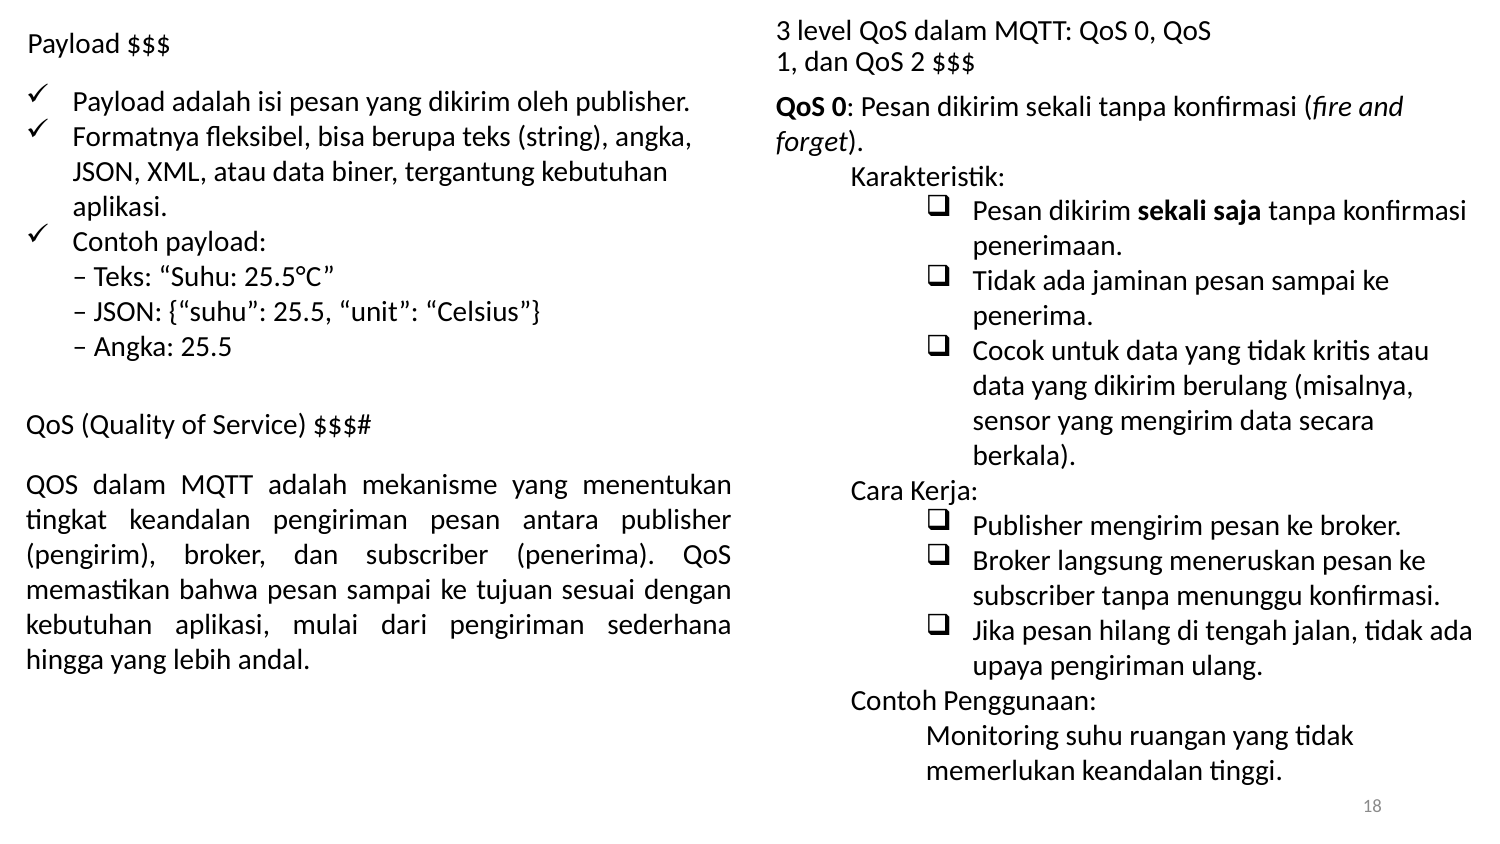

3 level QoS dalam MQTT: QoS 0, QoS 1, dan QoS 2 $$$
# Payload $$$
Payload adalah isi pesan yang dikirim oleh publisher.
Formatnya fleksibel, bisa berupa teks (string), angka, JSON, XML, atau data biner, tergantung kebutuhan aplikasi.
Contoh payload:
– Teks: “Suhu: 25.5°C”
– JSON: {“suhu”: 25.5, “unit”: “Celsius”}
– Angka: 25.5
QoS 0: Pesan dikirim sekali tanpa konfirmasi (fire and forget).
Karakteristik:
Pesan dikirim sekali saja tanpa konfirmasi penerimaan.
Tidak ada jaminan pesan sampai ke penerima.
Cocok untuk data yang tidak kritis atau data yang dikirim berulang (misalnya, sensor yang mengirim data secara berkala).
Cara Kerja:
Publisher mengirim pesan ke broker.
Broker langsung meneruskan pesan ke subscriber tanpa menunggu konfirmasi.
Jika pesan hilang di tengah jalan, tidak ada upaya pengiriman ulang.
Contoh Penggunaan:
Monitoring suhu ruangan yang tidak memerlukan keandalan tinggi.

QoS (Quality of Service) $$$#
QOS dalam MQTT adalah mekanisme yang menentukan tingkat keandalan pengiriman pesan antara publisher (pengirim), broker, dan subscriber (penerima). QoS memastikan bahwa pesan sampai ke tujuan sesuai dengan kebutuhan aplikasi, mulai dari pengiriman sederhana hingga yang lebih andal.
18